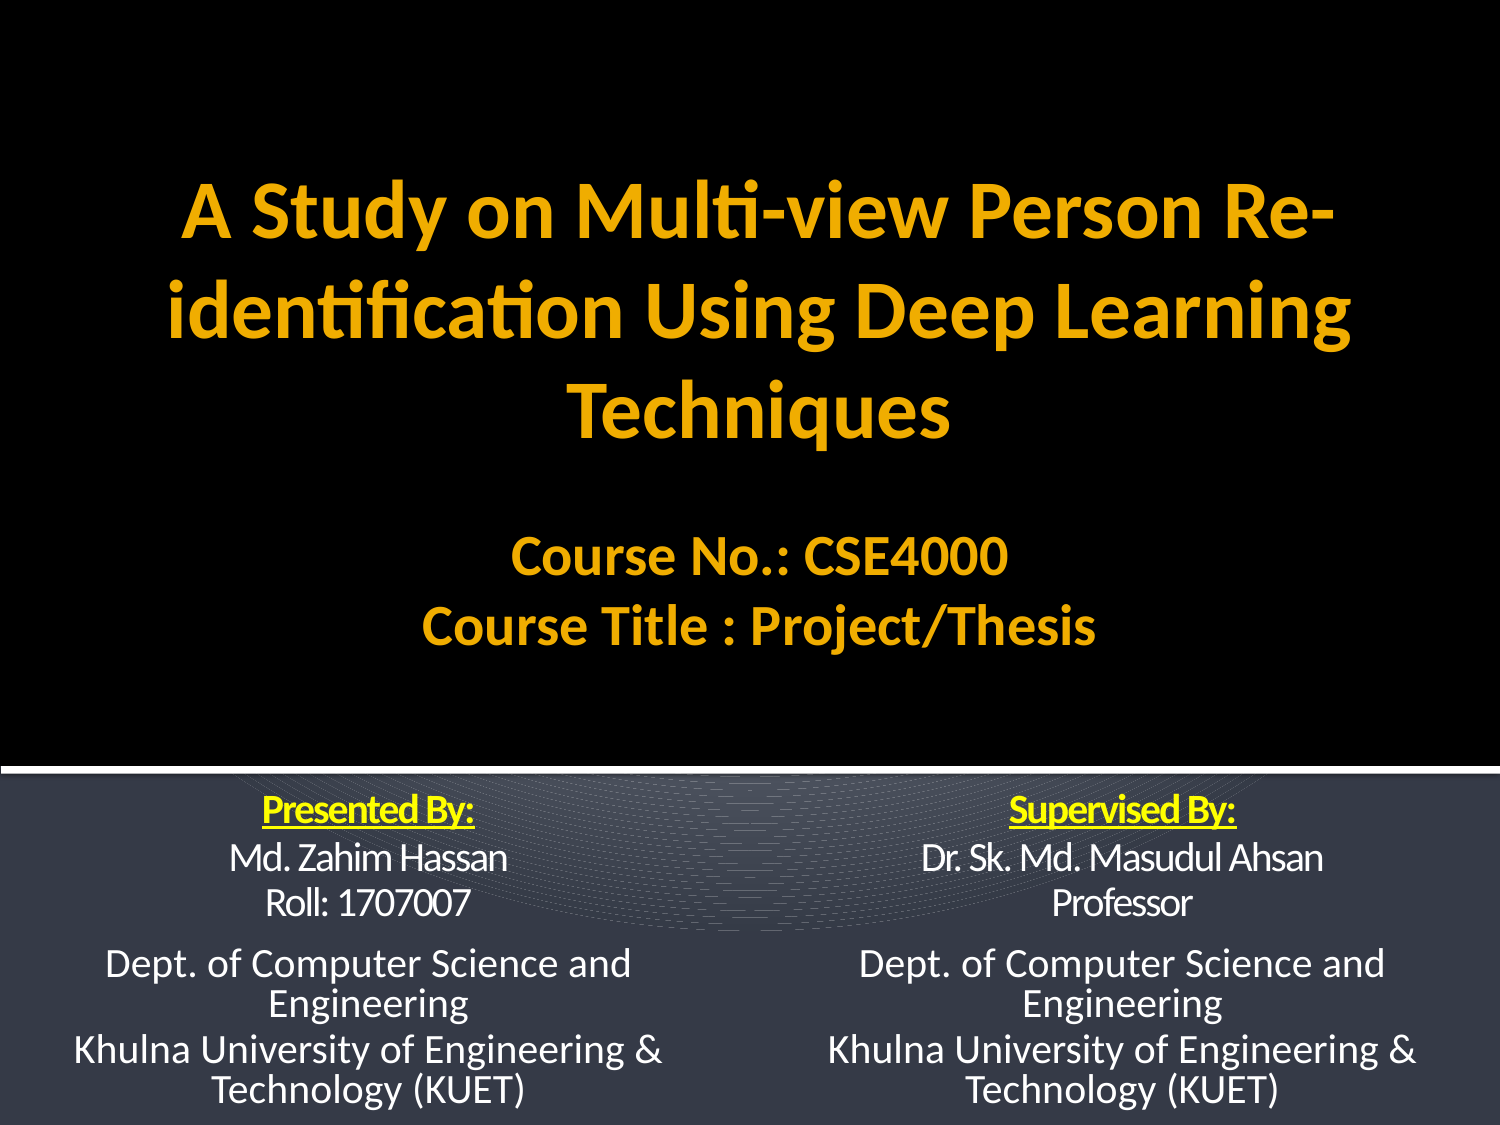

# A Study on Multi-view Person Re-identification Using Deep Learning Techniques

Course No.: CSE4000
Course Title : Project/Thesis
Presented By:
Md. Zahim Hassan
Roll: 1707007
Dept. of Computer Science and Engineering
Khulna University of Engineering & Technology (KUET)
Supervised By:
Dr. Sk. Md. Masudul Ahsan
Professor
Dept. of Computer Science and Engineering
Khulna University of Engineering & Technology (KUET)